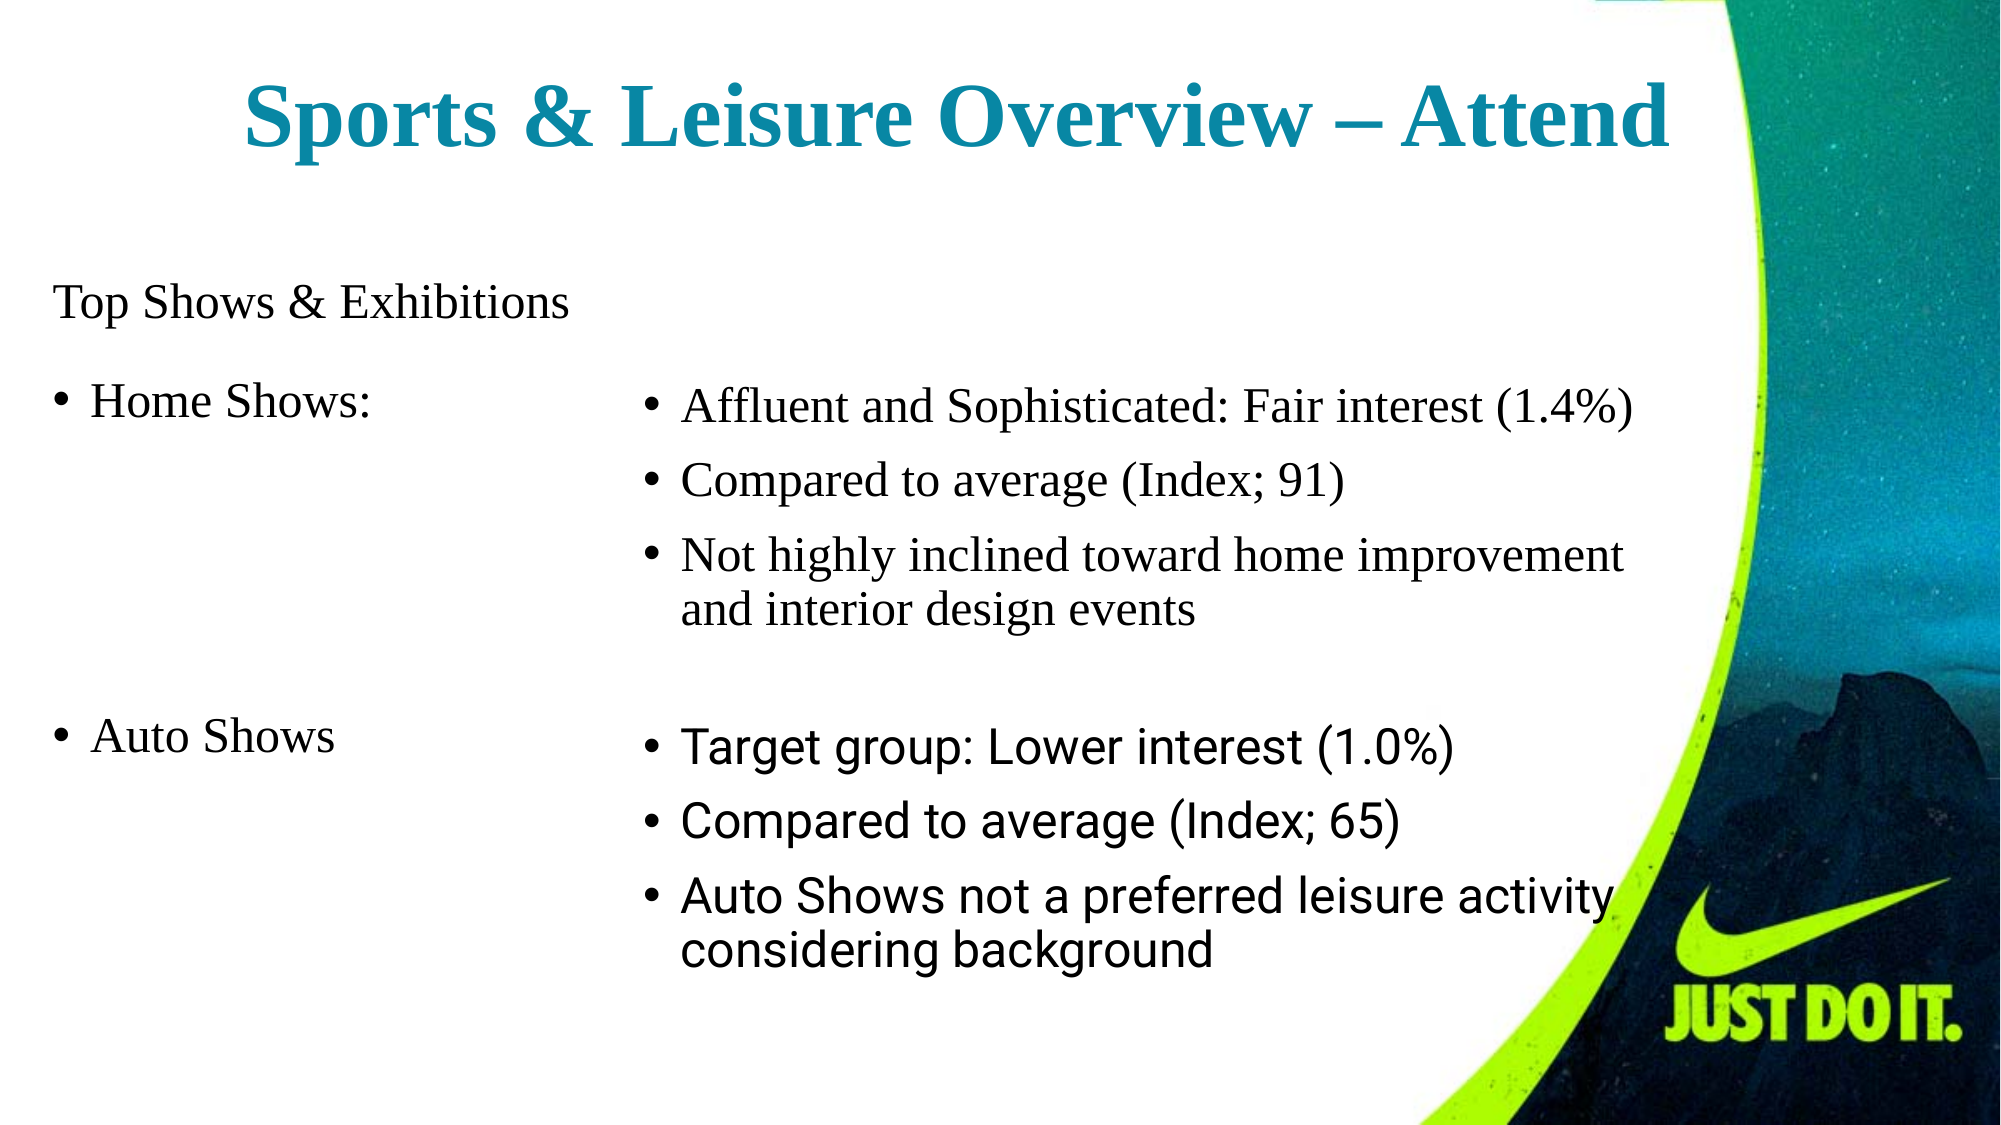

# Sports & Leisure Overview – Attend
Top Shows & Exhibitions
Home Shows:​
Affluent and Sophisticated: Fair interest (1.4%)
Compared to average (Index; 91)
Not highly inclined toward home improvement and interior design events
Auto Shows
Target group: Lower interest (1.0%)
Compared to average (Index; 65)
Auto Shows not a preferred leisure activity considering background